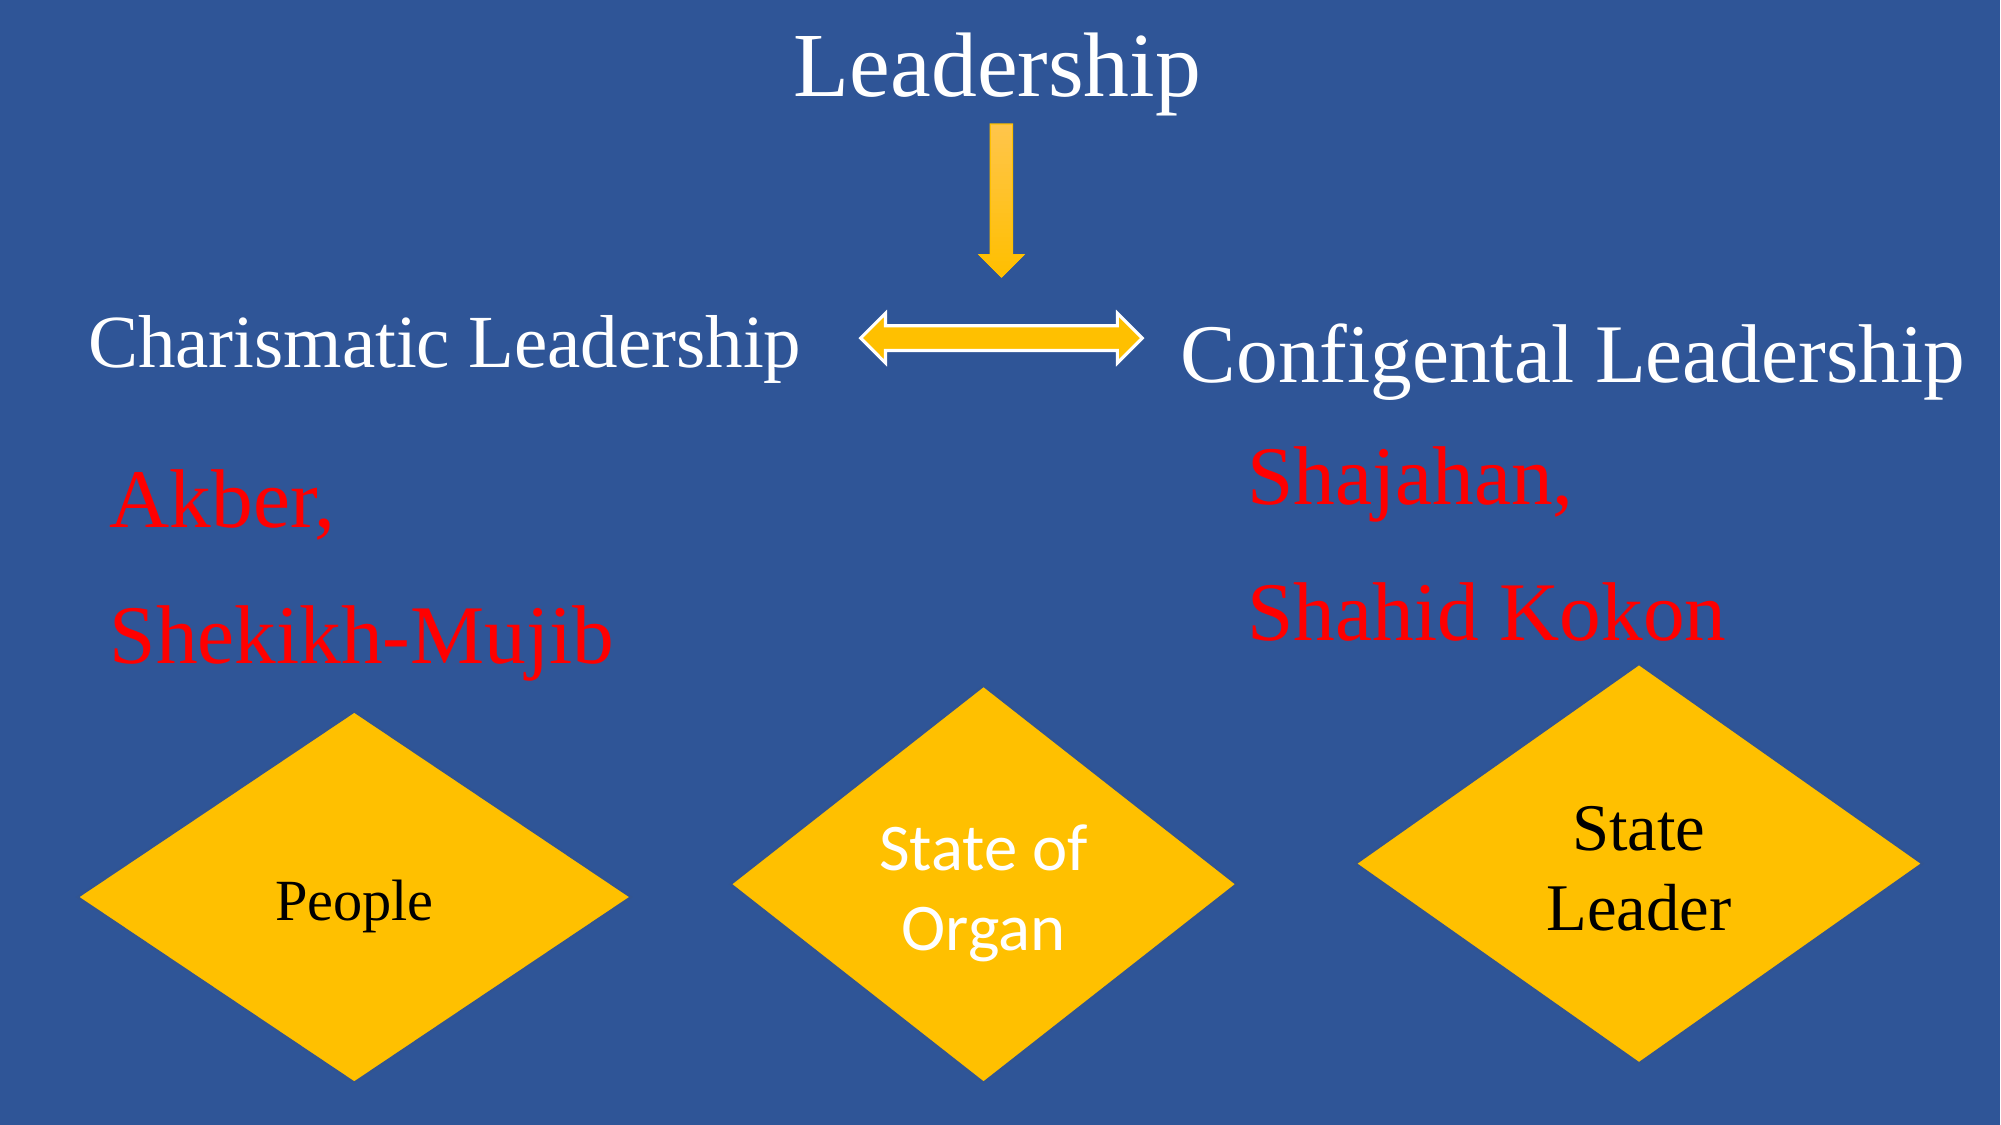

Leadership

Configental Leadership
Charismatic Leadership

Shajahan,
Shahid Kokon
Akber,
Shekikh-Mujib
State Leader
State of Organ
People